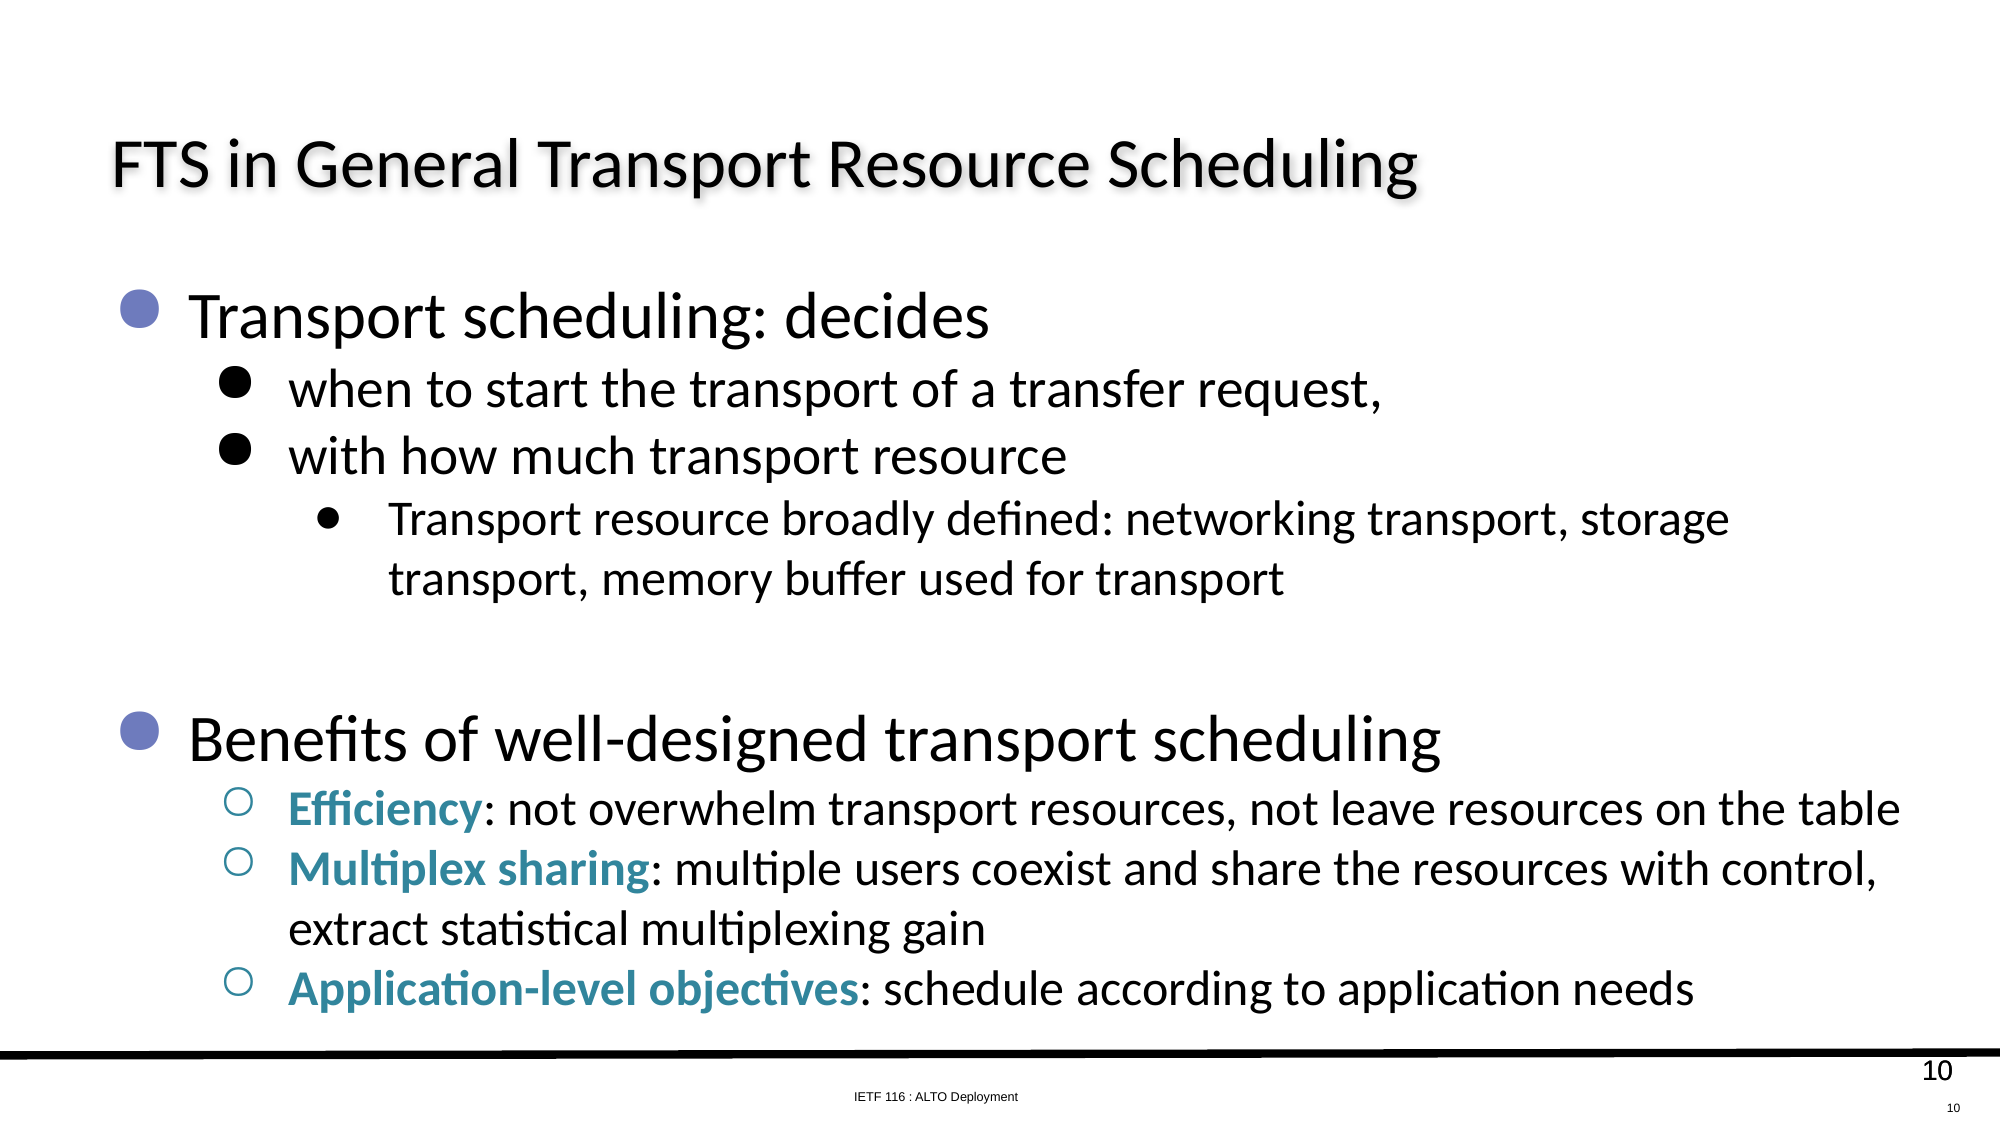

# FTS in General Transport Resource Scheduling
Transport scheduling: decides
when to start the transport of a transfer request,
with how much transport resource
Transport resource broadly defined: networking transport, storage transport, memory buffer used for transport

Benefits of well-designed transport scheduling
Efficiency: not overwhelm transport resources, not leave resources on the table
Multiplex sharing: multiple users coexist and share the resources with control, extract statistical multiplexing gain
Application-level objectives: schedule according to application needs
10
10